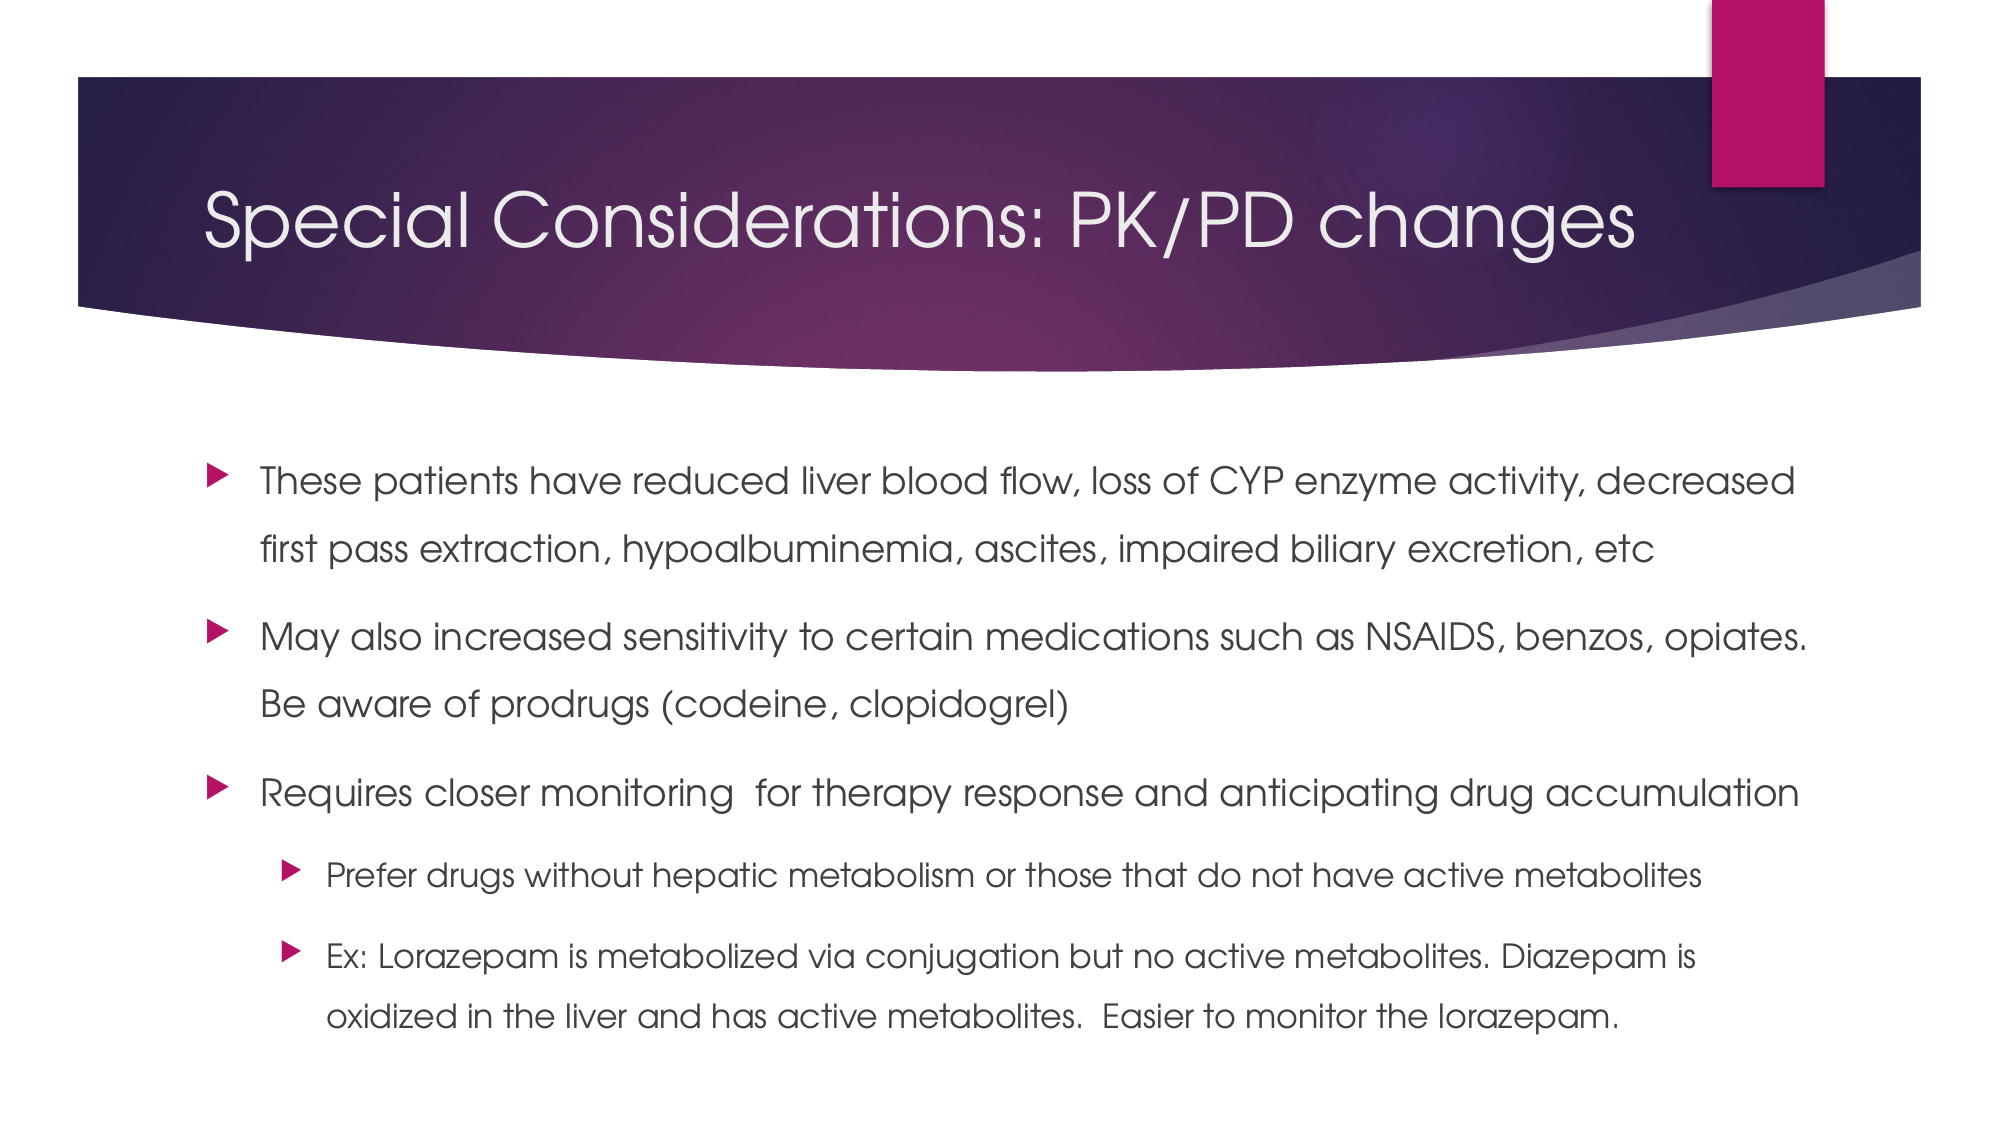

# Special Considerations: PK/PD changes
These patients have reduced liver blood flow, loss of CYP enzyme activity, decreased first pass extraction, hypoalbuminemia, ascites, impaired biliary excretion, etc
May also increased sensitivity to certain medications such as NSAIDS, benzos, opiates.  Be aware of prodrugs (codeine, clopidogrel)
Requires closer monitoring  for therapy response and anticipating drug accumulation
Prefer drugs without hepatic metabolism or those that do not have active metabolites
Ex: Lorazepam is metabolized via conjugation but no active metabolites. Diazepam is oxidized in the liver and has active metabolites.  Easier to monitor the lorazepam.